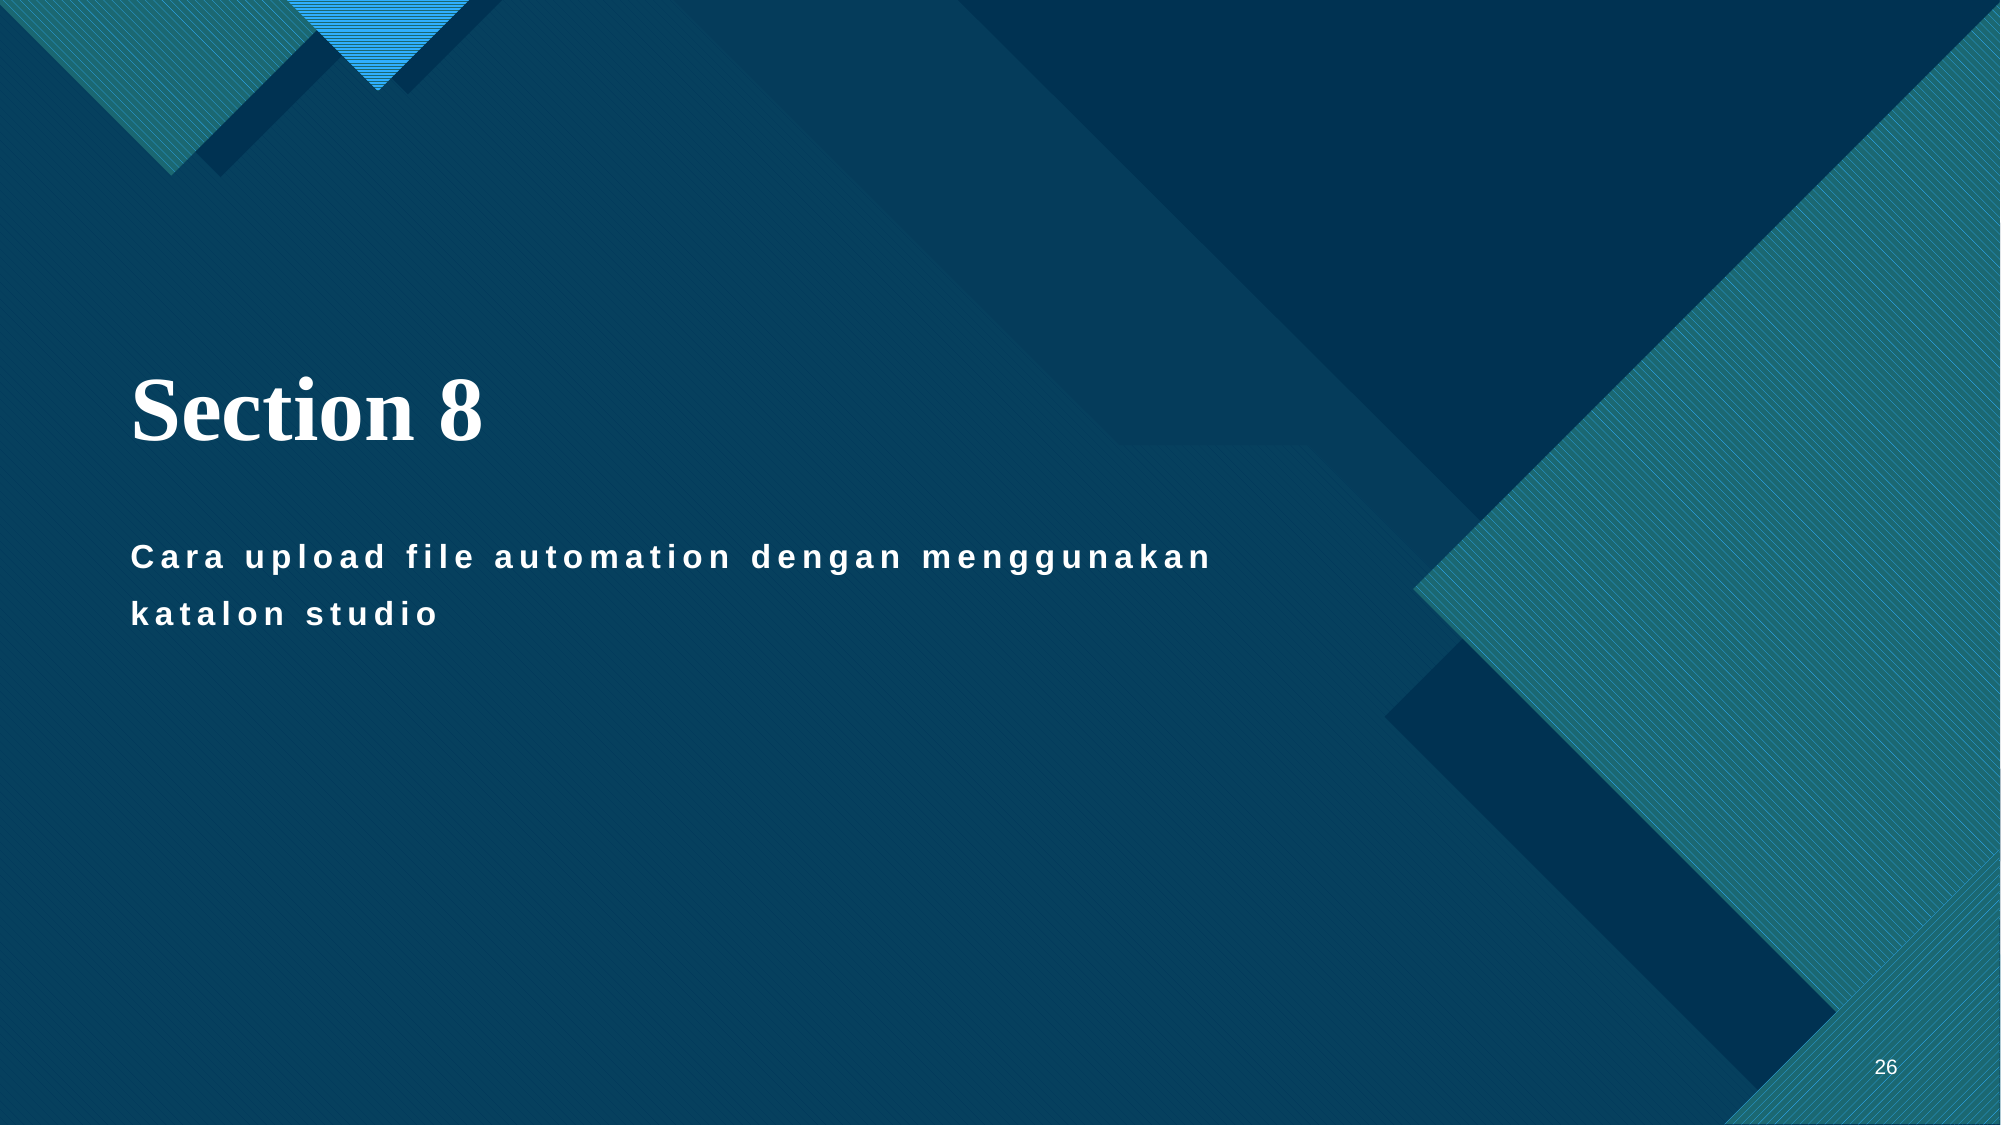

# Section 8
Cara upload file automation dengan menggunakan
katalon studio
26